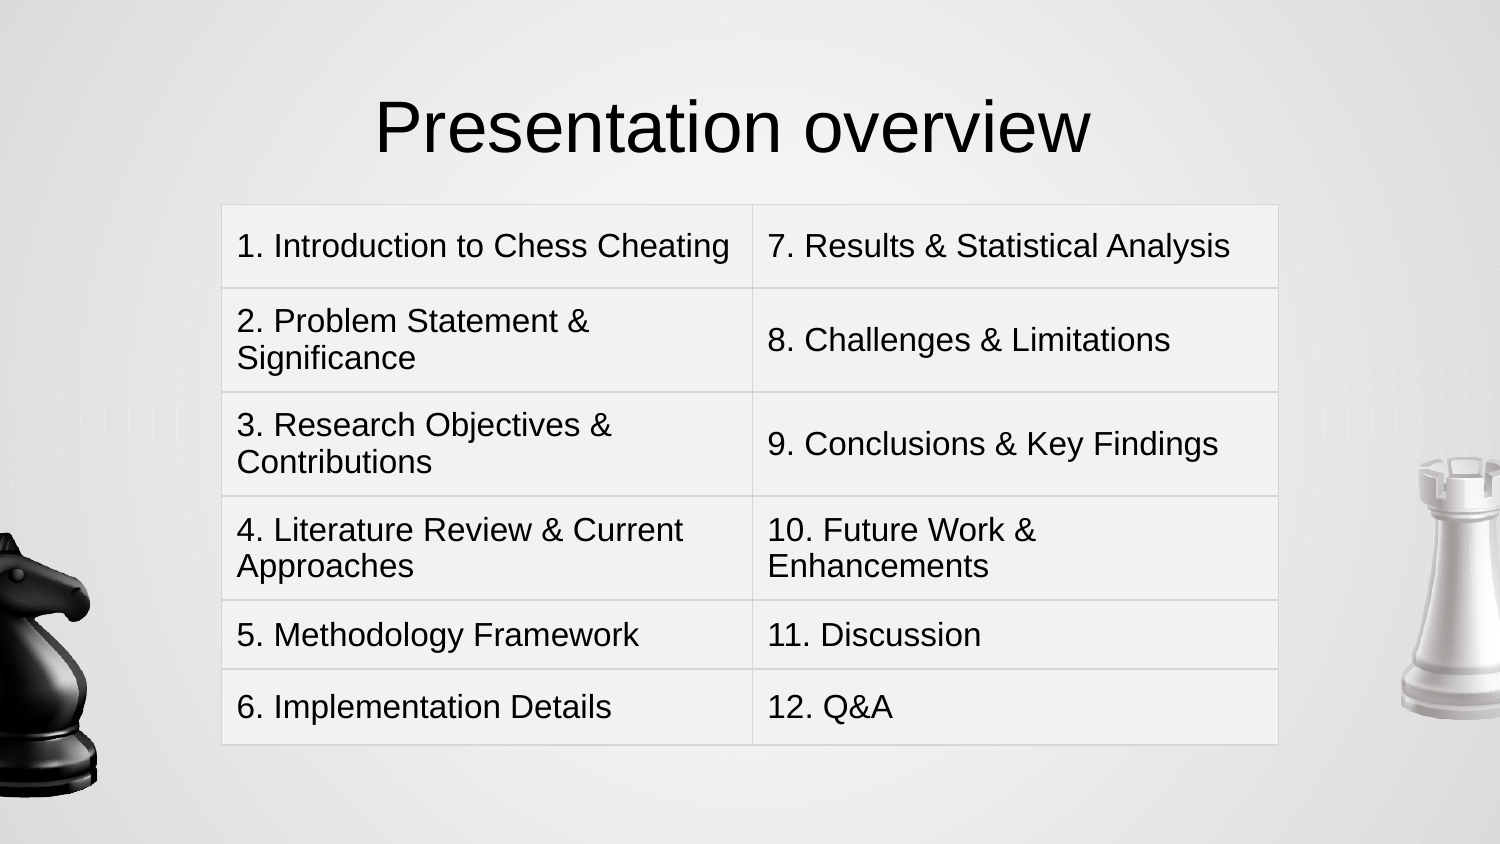

# Presentation overview
| 1. Introduction to Chess Cheating | 7. Results & Statistical Analysis |
| --- | --- |
| 2. Problem Statement & Significance | 8. Challenges & Limitations |
| 3. Research Objectives & Contributions | 9. Conclusions & Key Findings |
| 4. Literature Review & Current Approaches | 10. Future Work & Enhancements |
| 5. Methodology Framework | 11. Discussion |
| 6. Implementation Details | 12. Q&A |